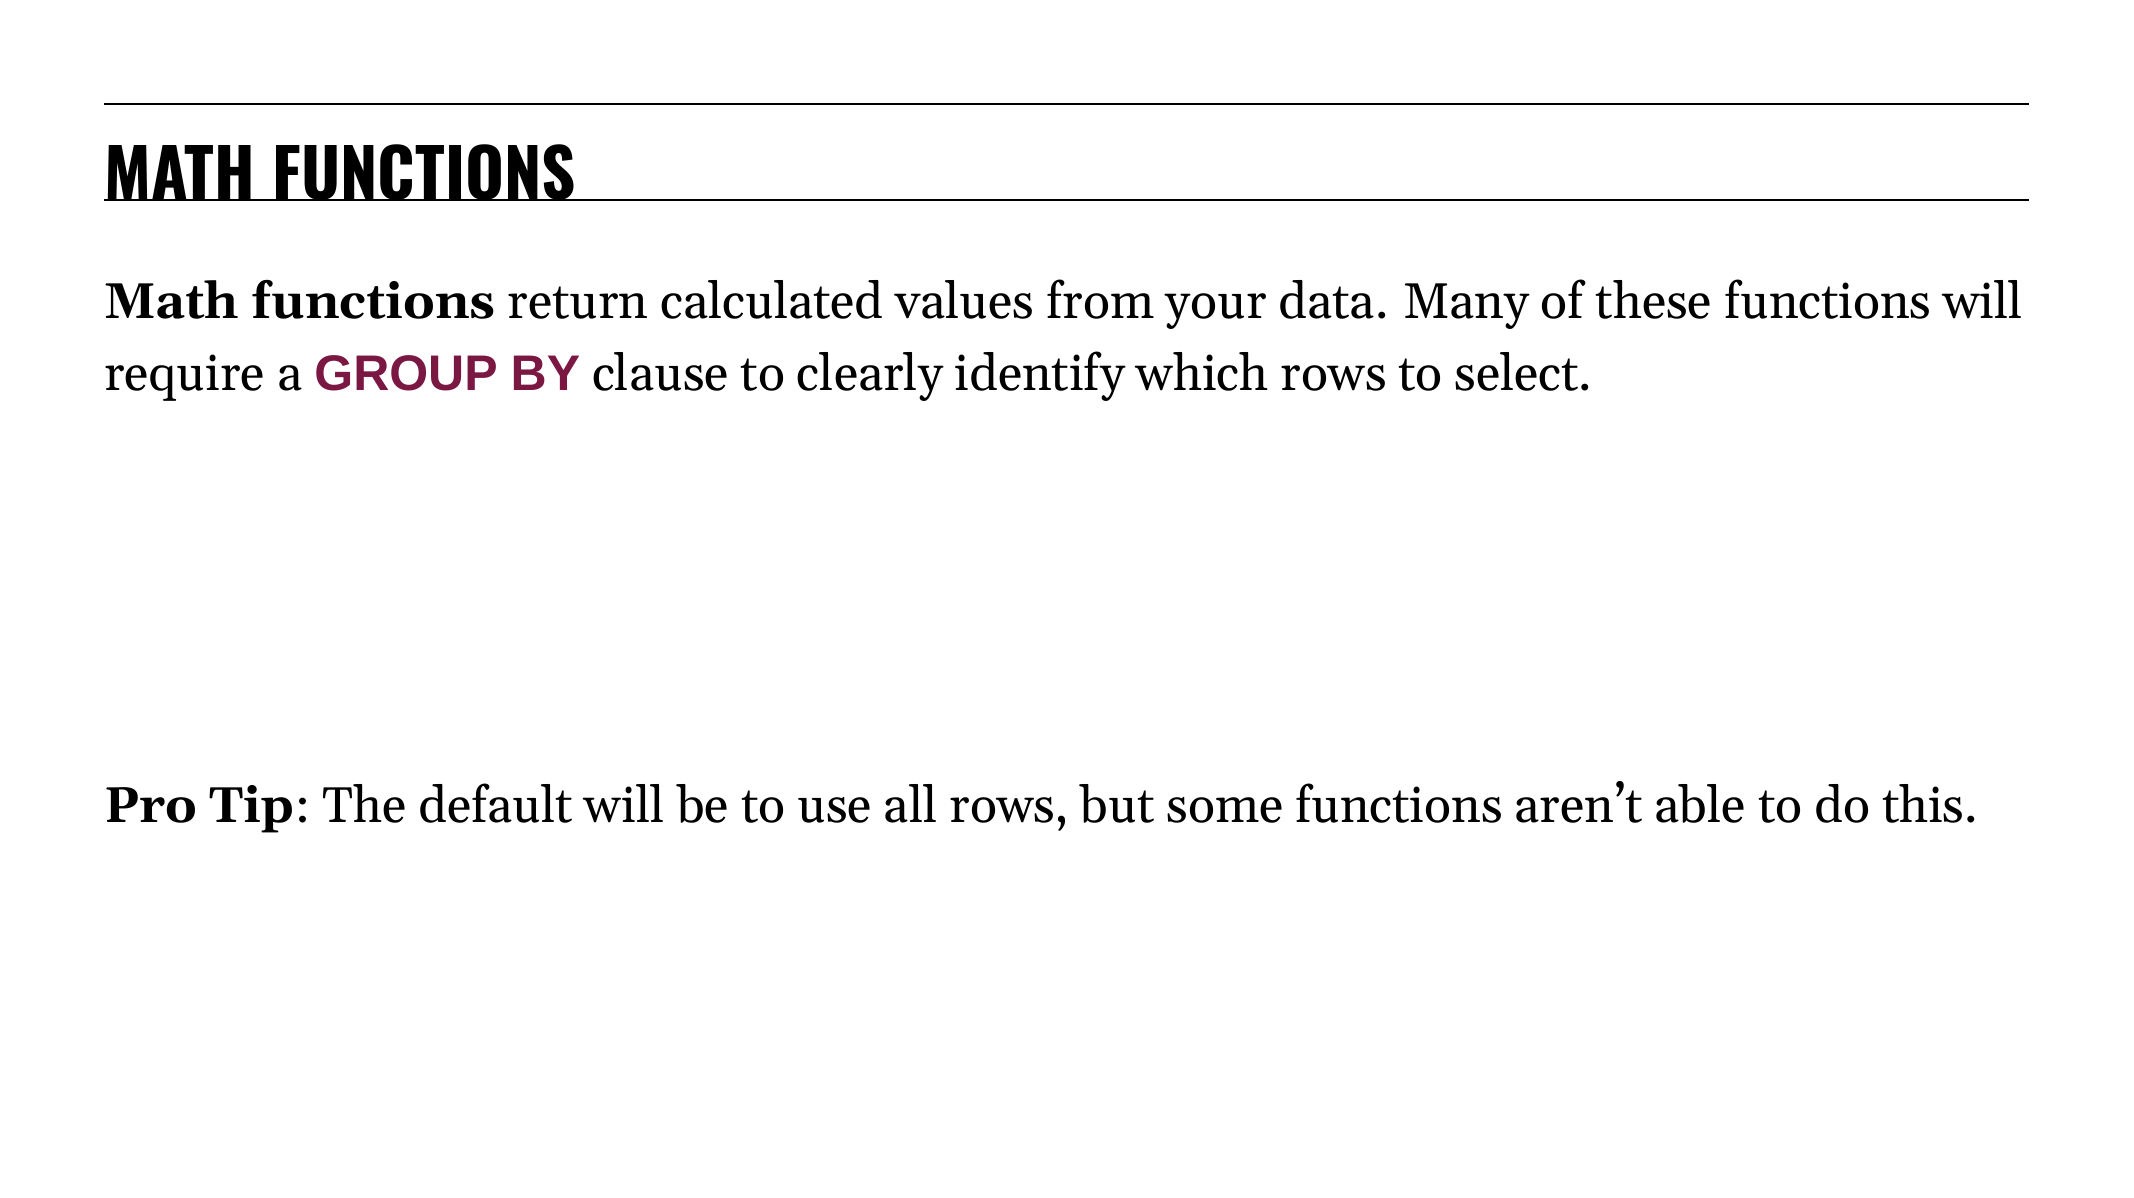

MATH FUNCTIONS
Math functions return calculated values from your data. Many of these functions will require a GROUP BY clause to clearly identify which rows to select.

Pro Tip: The default will be to use all rows, but some functions aren’t able to do this.